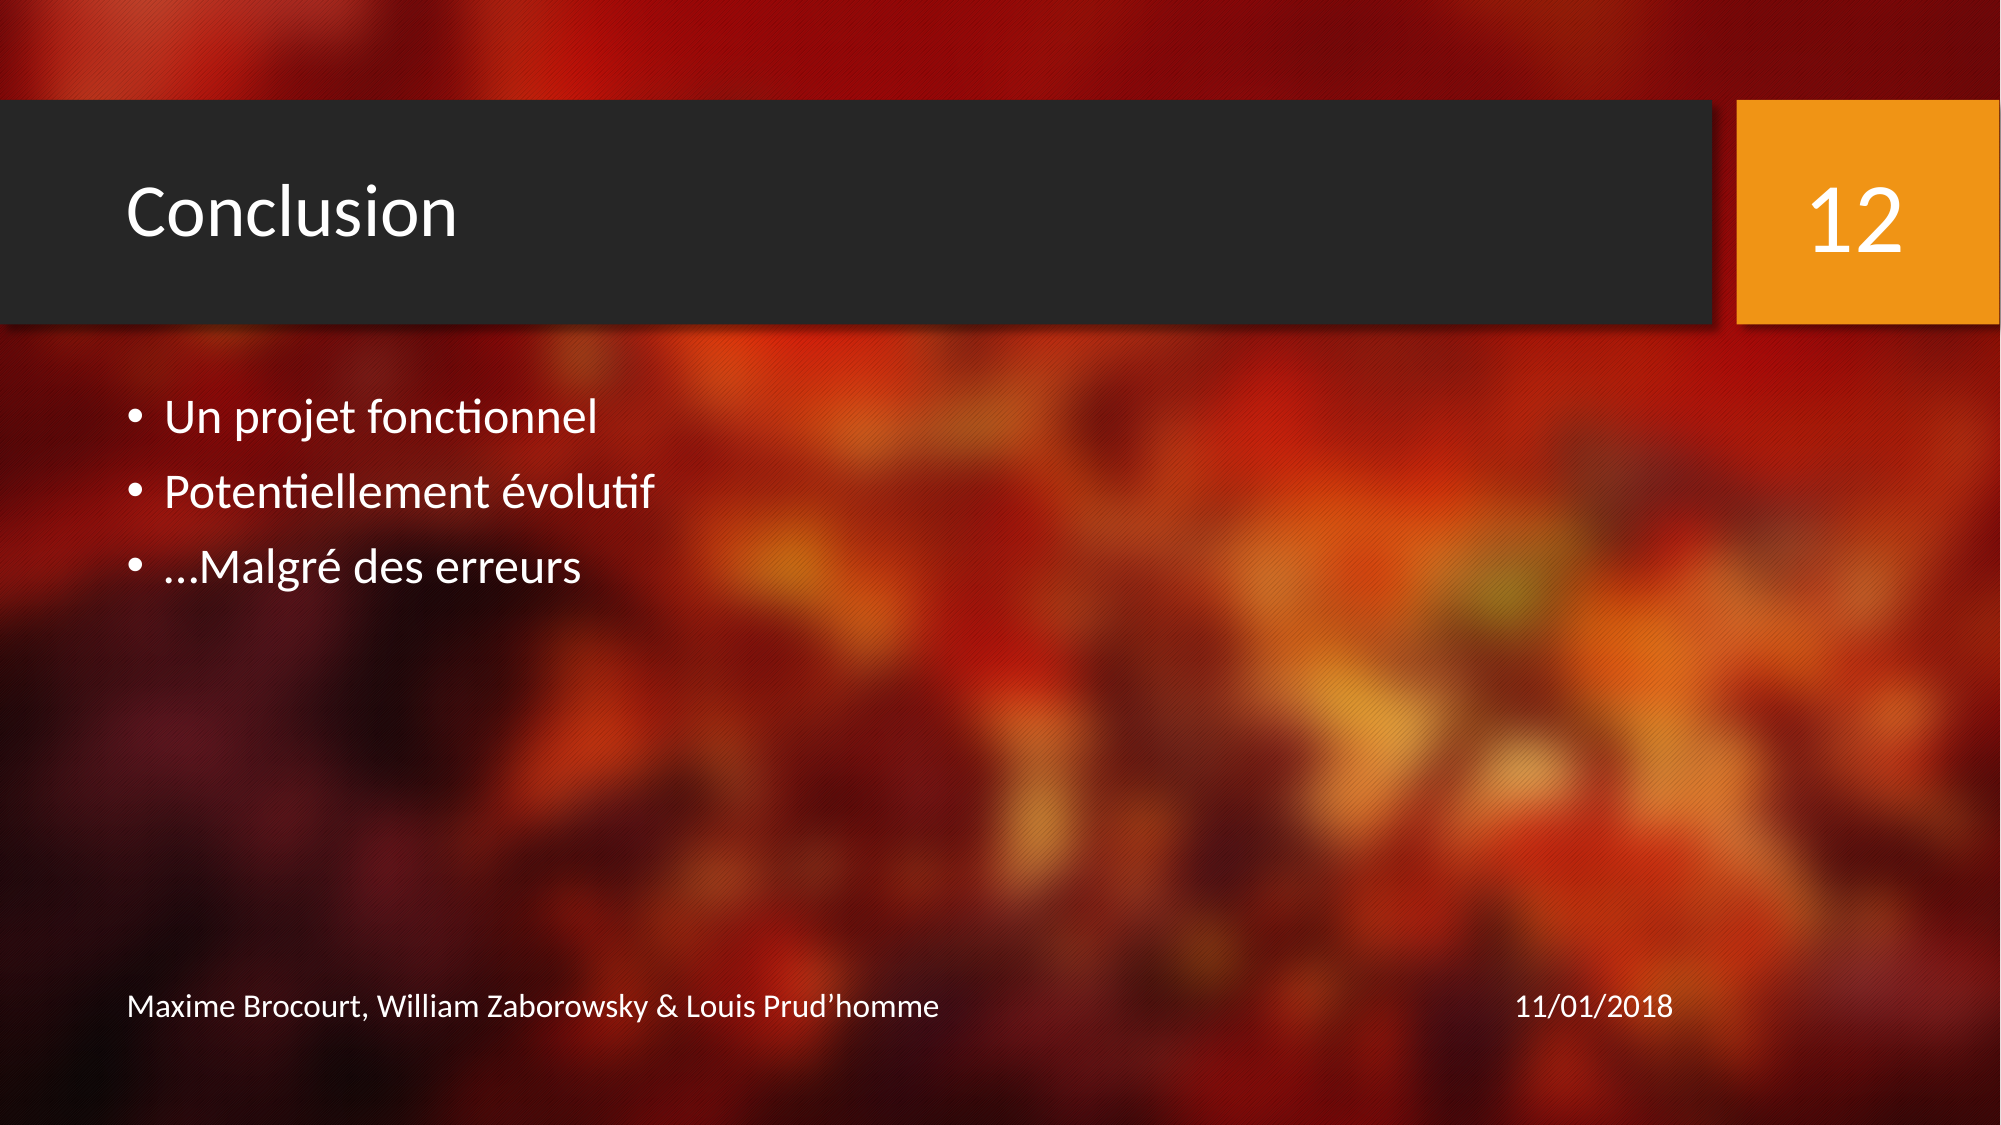

12
# Conclusion
Un projet fonctionnel
Potentiellement évolutif
…Malgré des erreurs
11/01/2018
Maxime Brocourt, William Zaborowsky & Louis Prud’homme